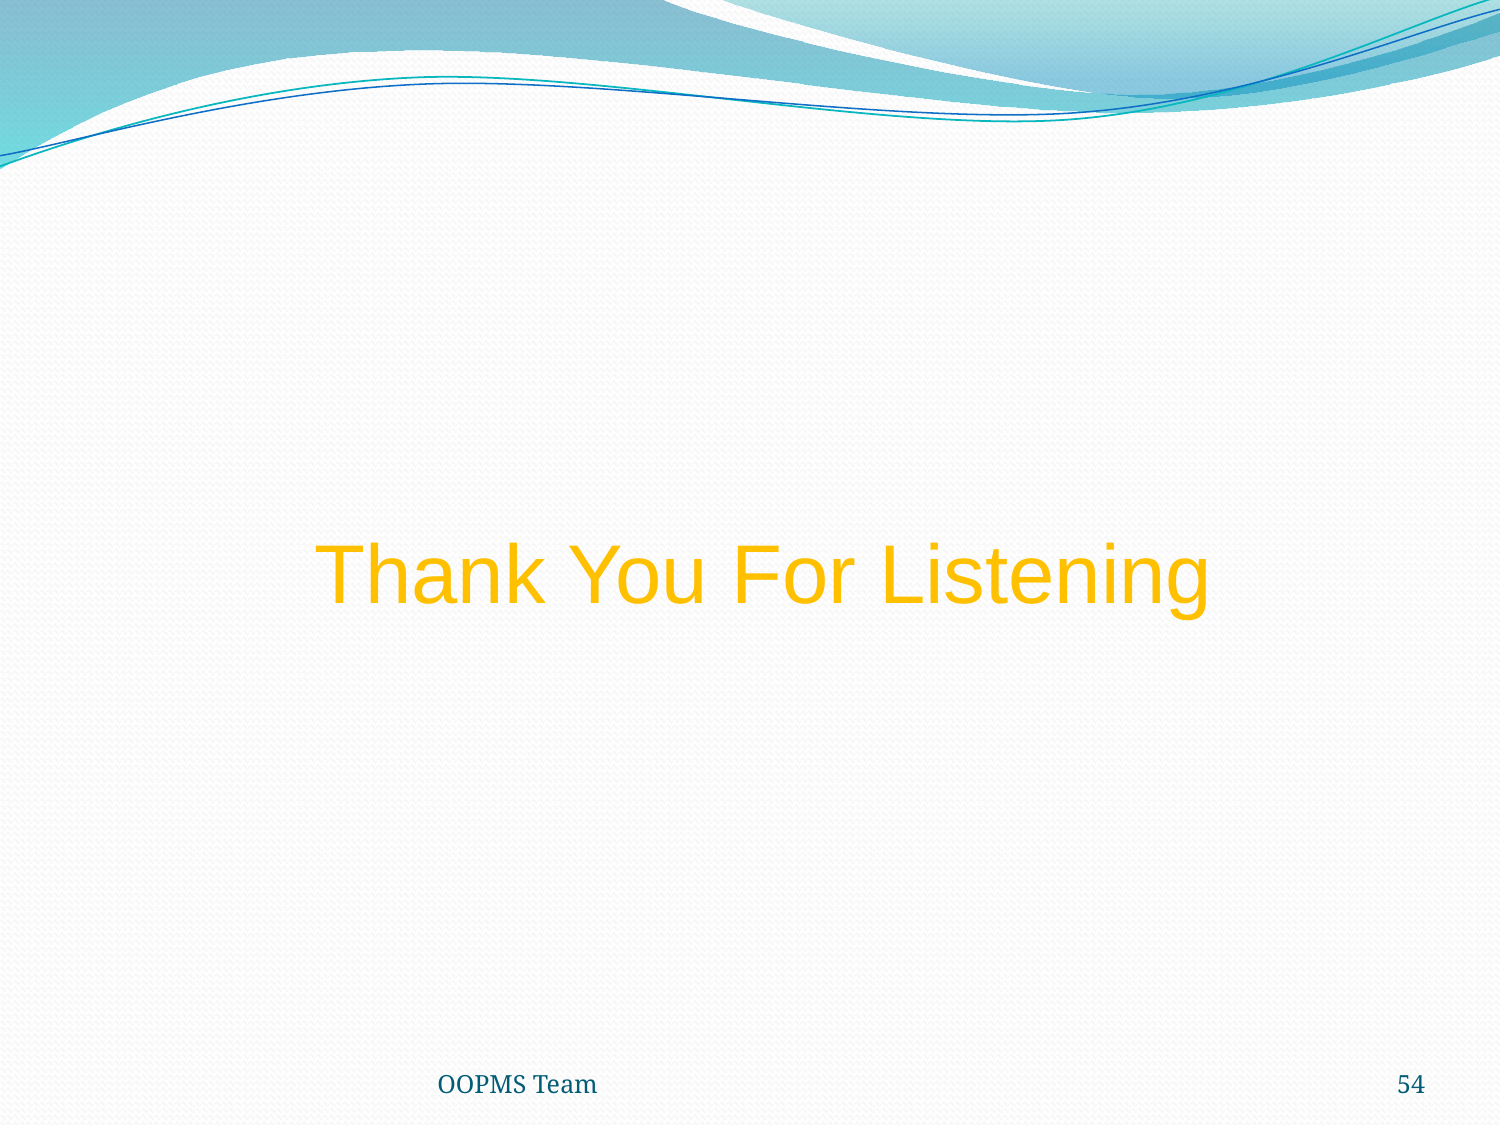

Thank You For Listening
OOPMS Team
54